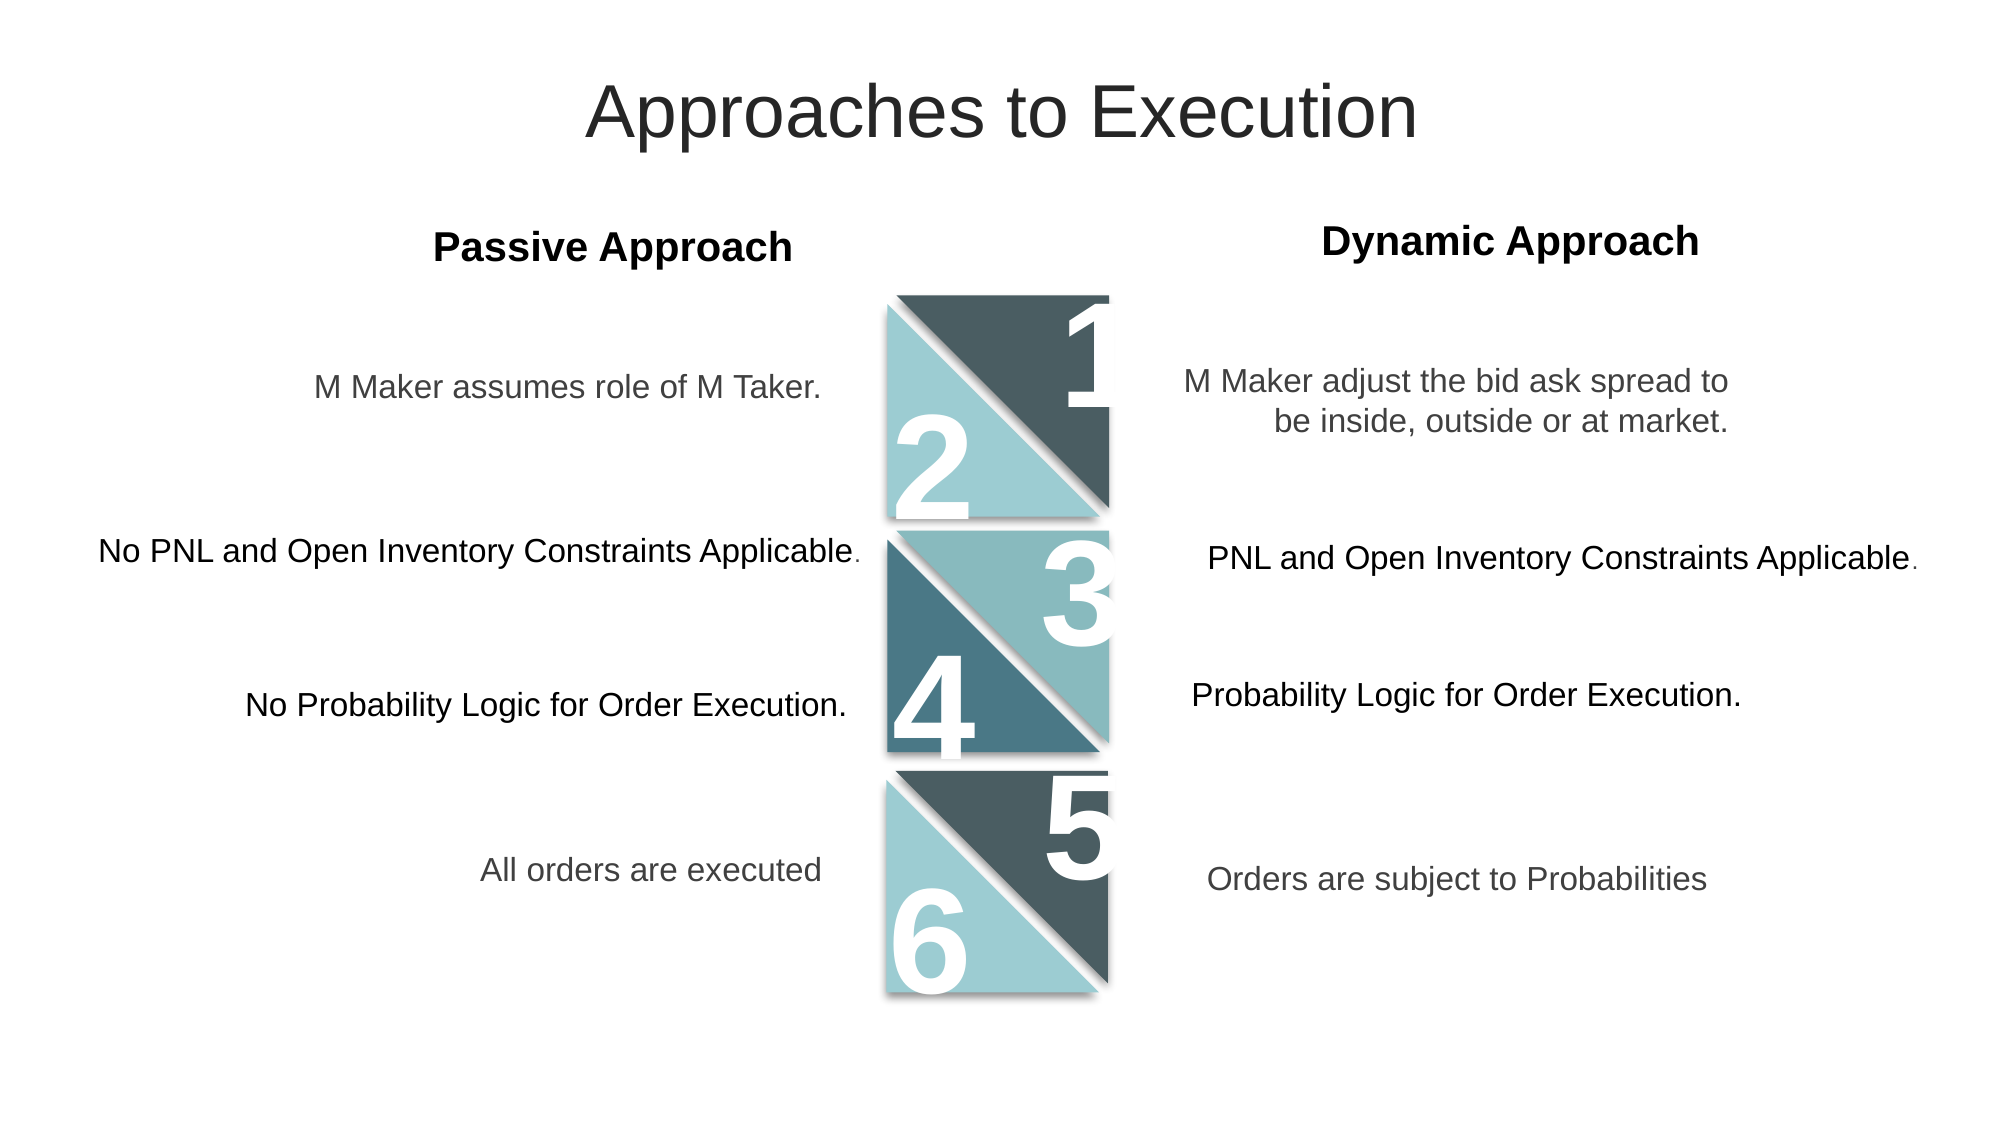

Approaches to Execution
Dynamic Approach
M Maker adjust the bid ask spread to be inside, outside or at market.
Passive Approach
M Maker assumes role of M Taker.
1

2

No PNL and Open Inventory Constraints Applicable.

PNL and Open Inventory Constraints Applicable.
3

4
Probability Logic for Order Execution.
No Probability Logic for Order Execution.
5

6
All orders are executed
Orders are subject to Probabilities